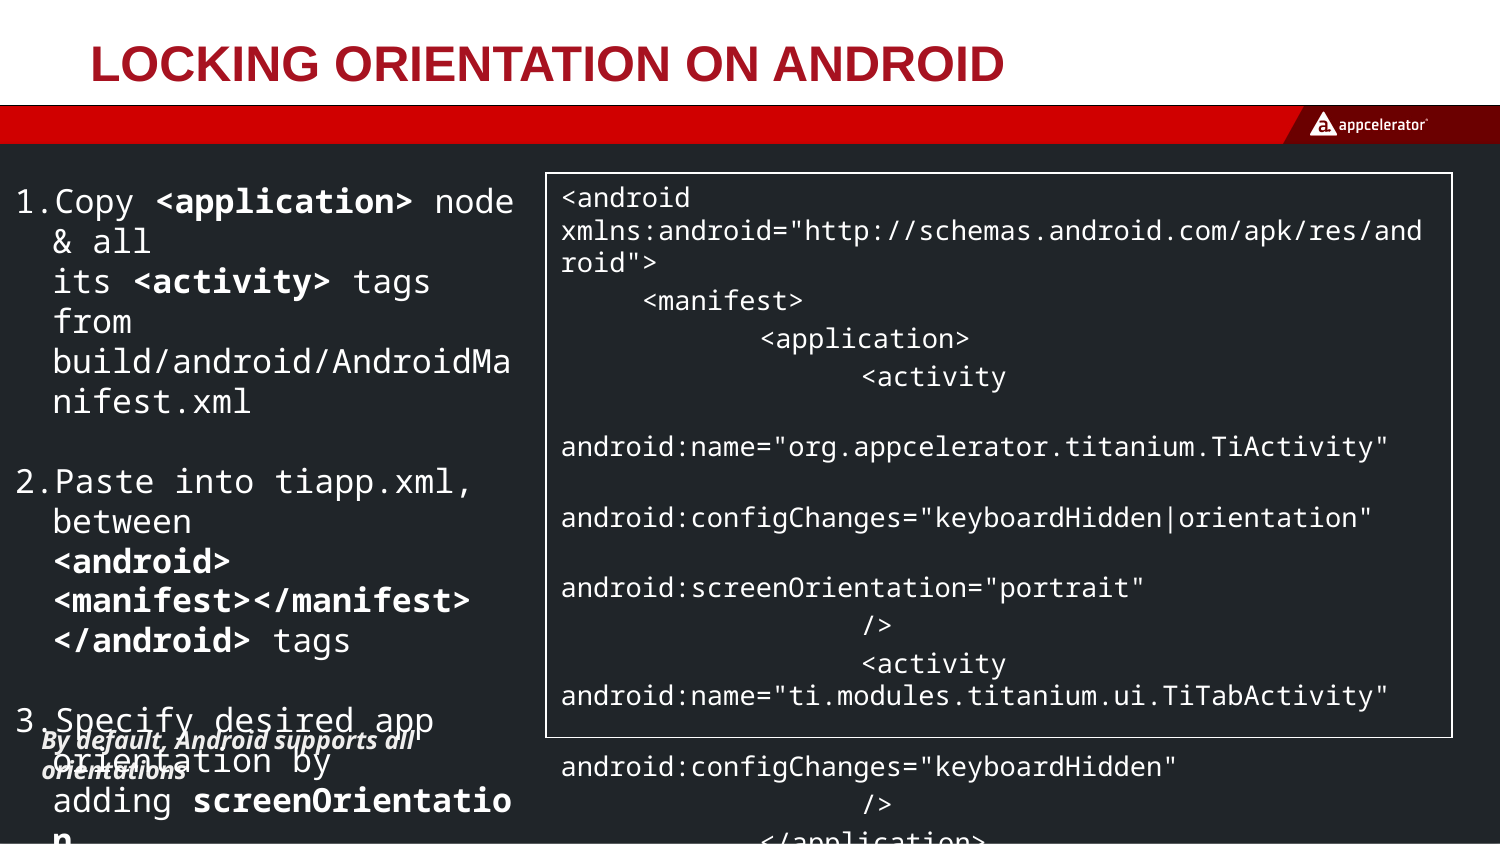

# Locking Orientation on Android

Copy <application> node & all its <activity> tags from build/android/AndroidManifest.xml

Paste into tiapp.xml, between 
<android>
<manifest></manifest>
</android> tags

Specify desired app orientation by adding screenOrientation 
attribute
<android xmlns:android="http://schemas.android.com/apk/res/android">
     <manifest>
	   <application>
		<activity
		    android:name="org.appcelerator.titanium.TiActivity"
		    android:configChanges="keyboardHidden|orientation"
		    android:screenOrientation="portrait"
		/>
		<activity android:name="ti.modules.titanium.ui.TiTabActivity"
		    android:configChanges="keyboardHidden"
		/>
	   </application>
     </manifest>
</android>
By default, Android supports all orientations